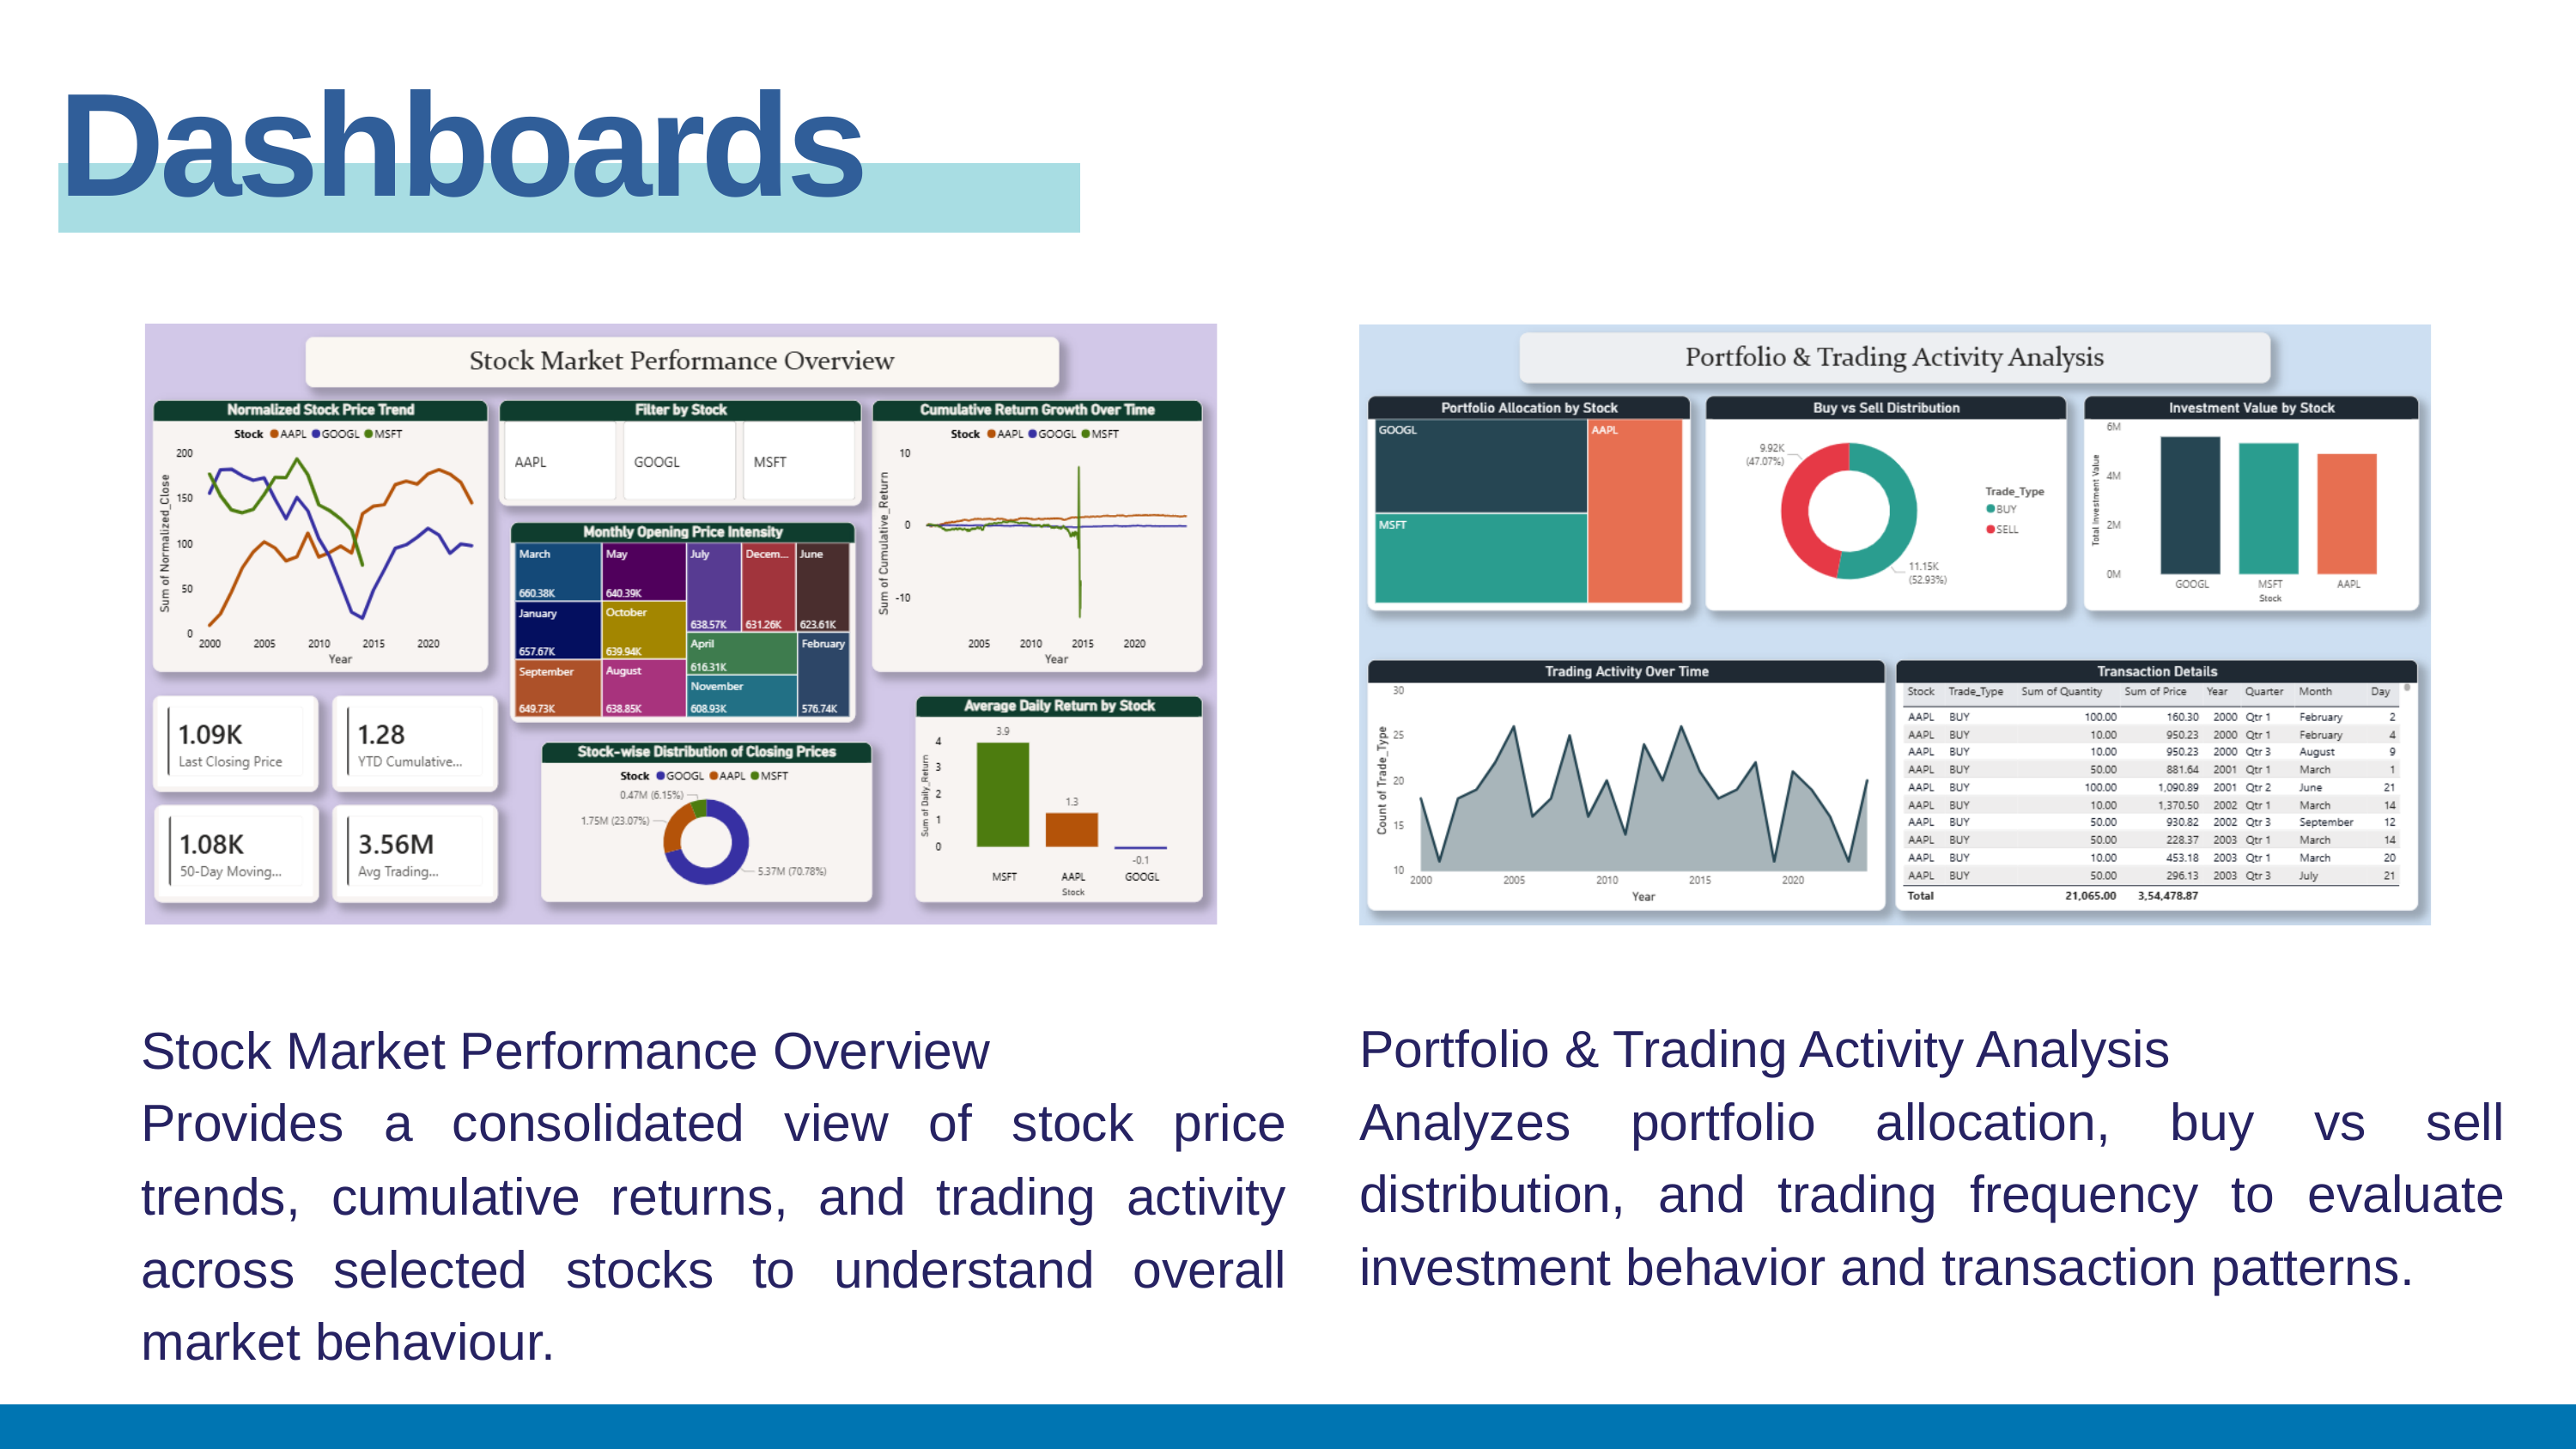

Dashboards

Portfolio & Trading Activity Analysis
Analyzes portfolio allocation, buy vs sell distribution, and trading frequency to evaluate investment behavior and transaction patterns.

Stock Market Performance Overview
Provides a consolidated view of stock price trends, cumulative returns, and trading activity across selected stocks to understand overall market behaviour.